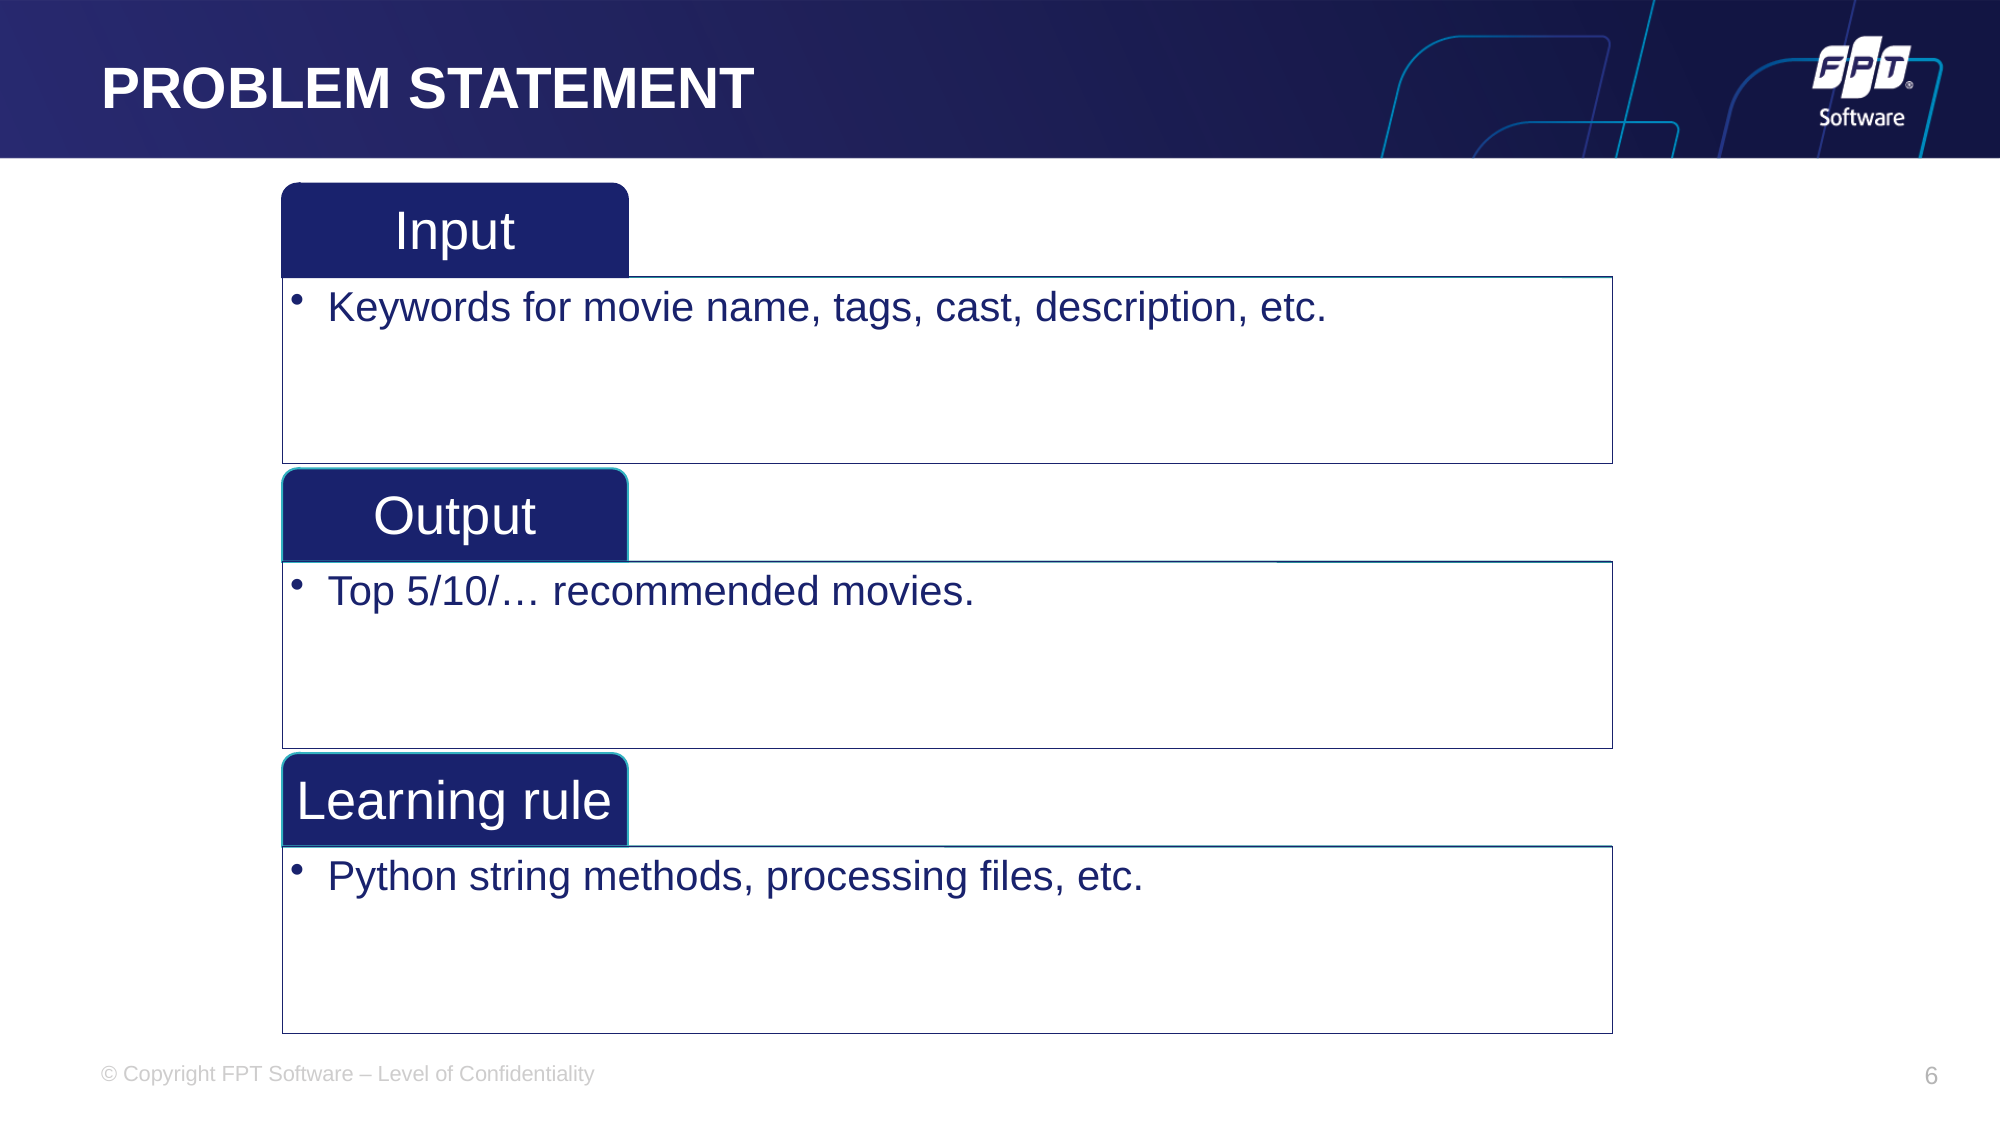

# PROBLEM STATEMENT

Input
Keywords for movie name, tags, cast, description, etc.

Output
Top 5/10/… recommended movies.

Learning rule
Python string methods, processing files, etc.

6